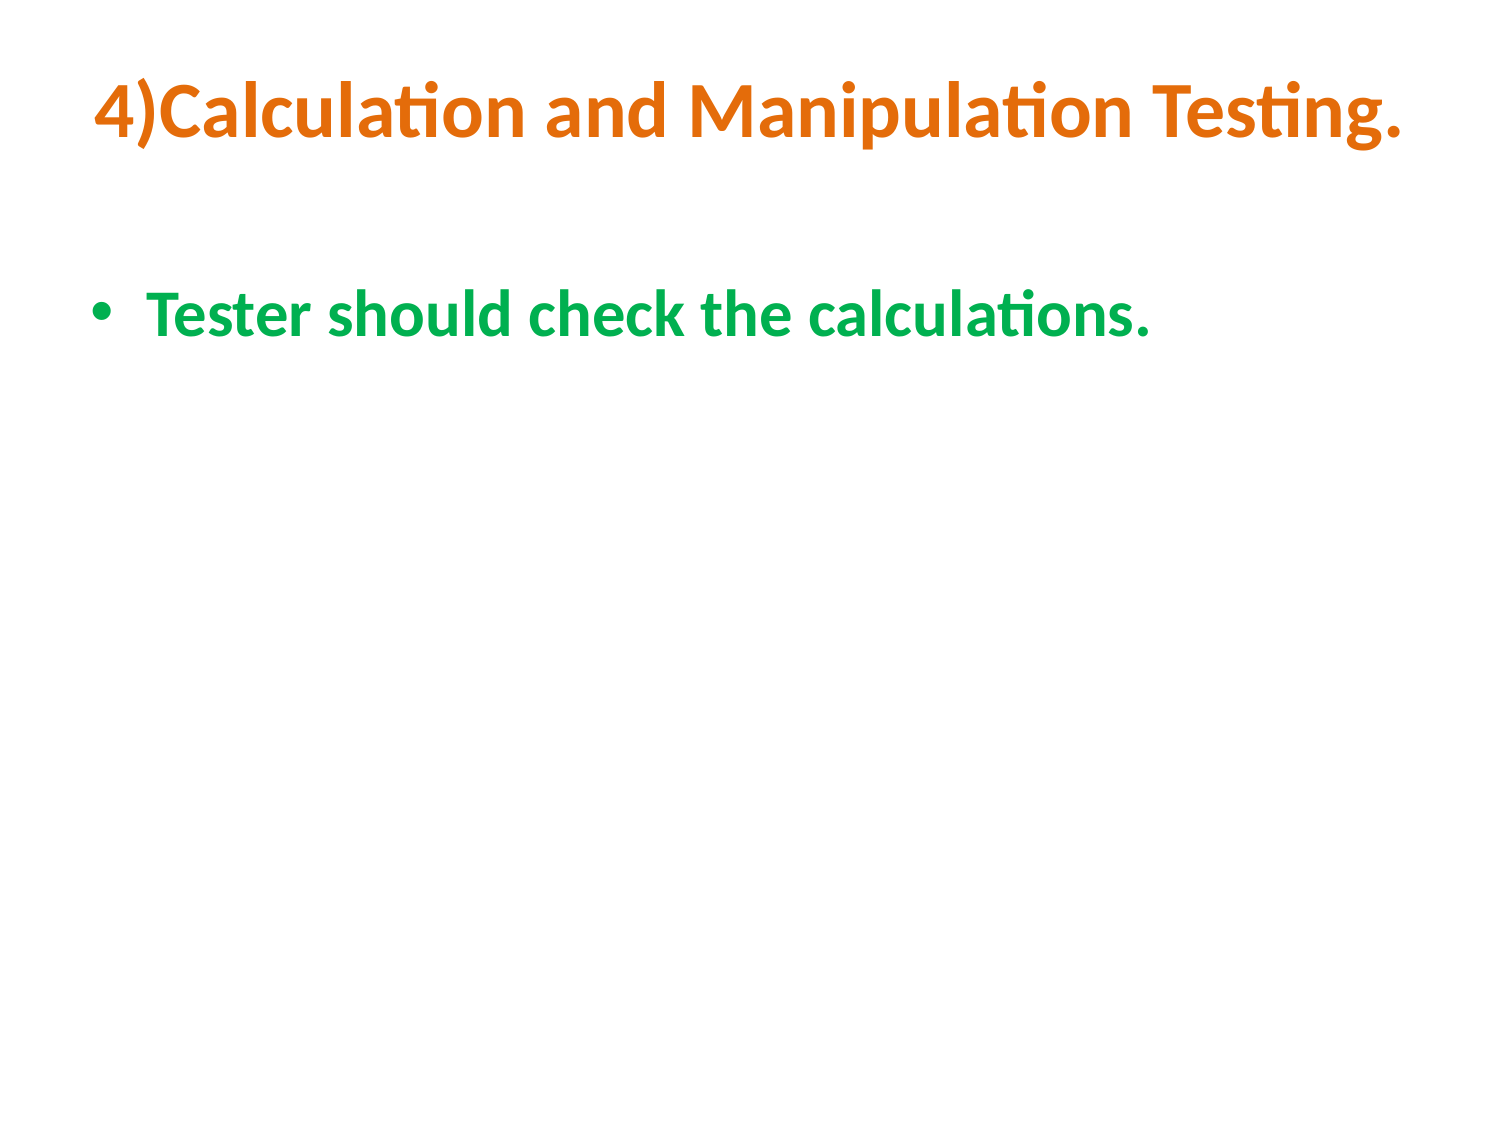

# 4)Calculation and Manipulation Testing.
Tester should check the calculations.